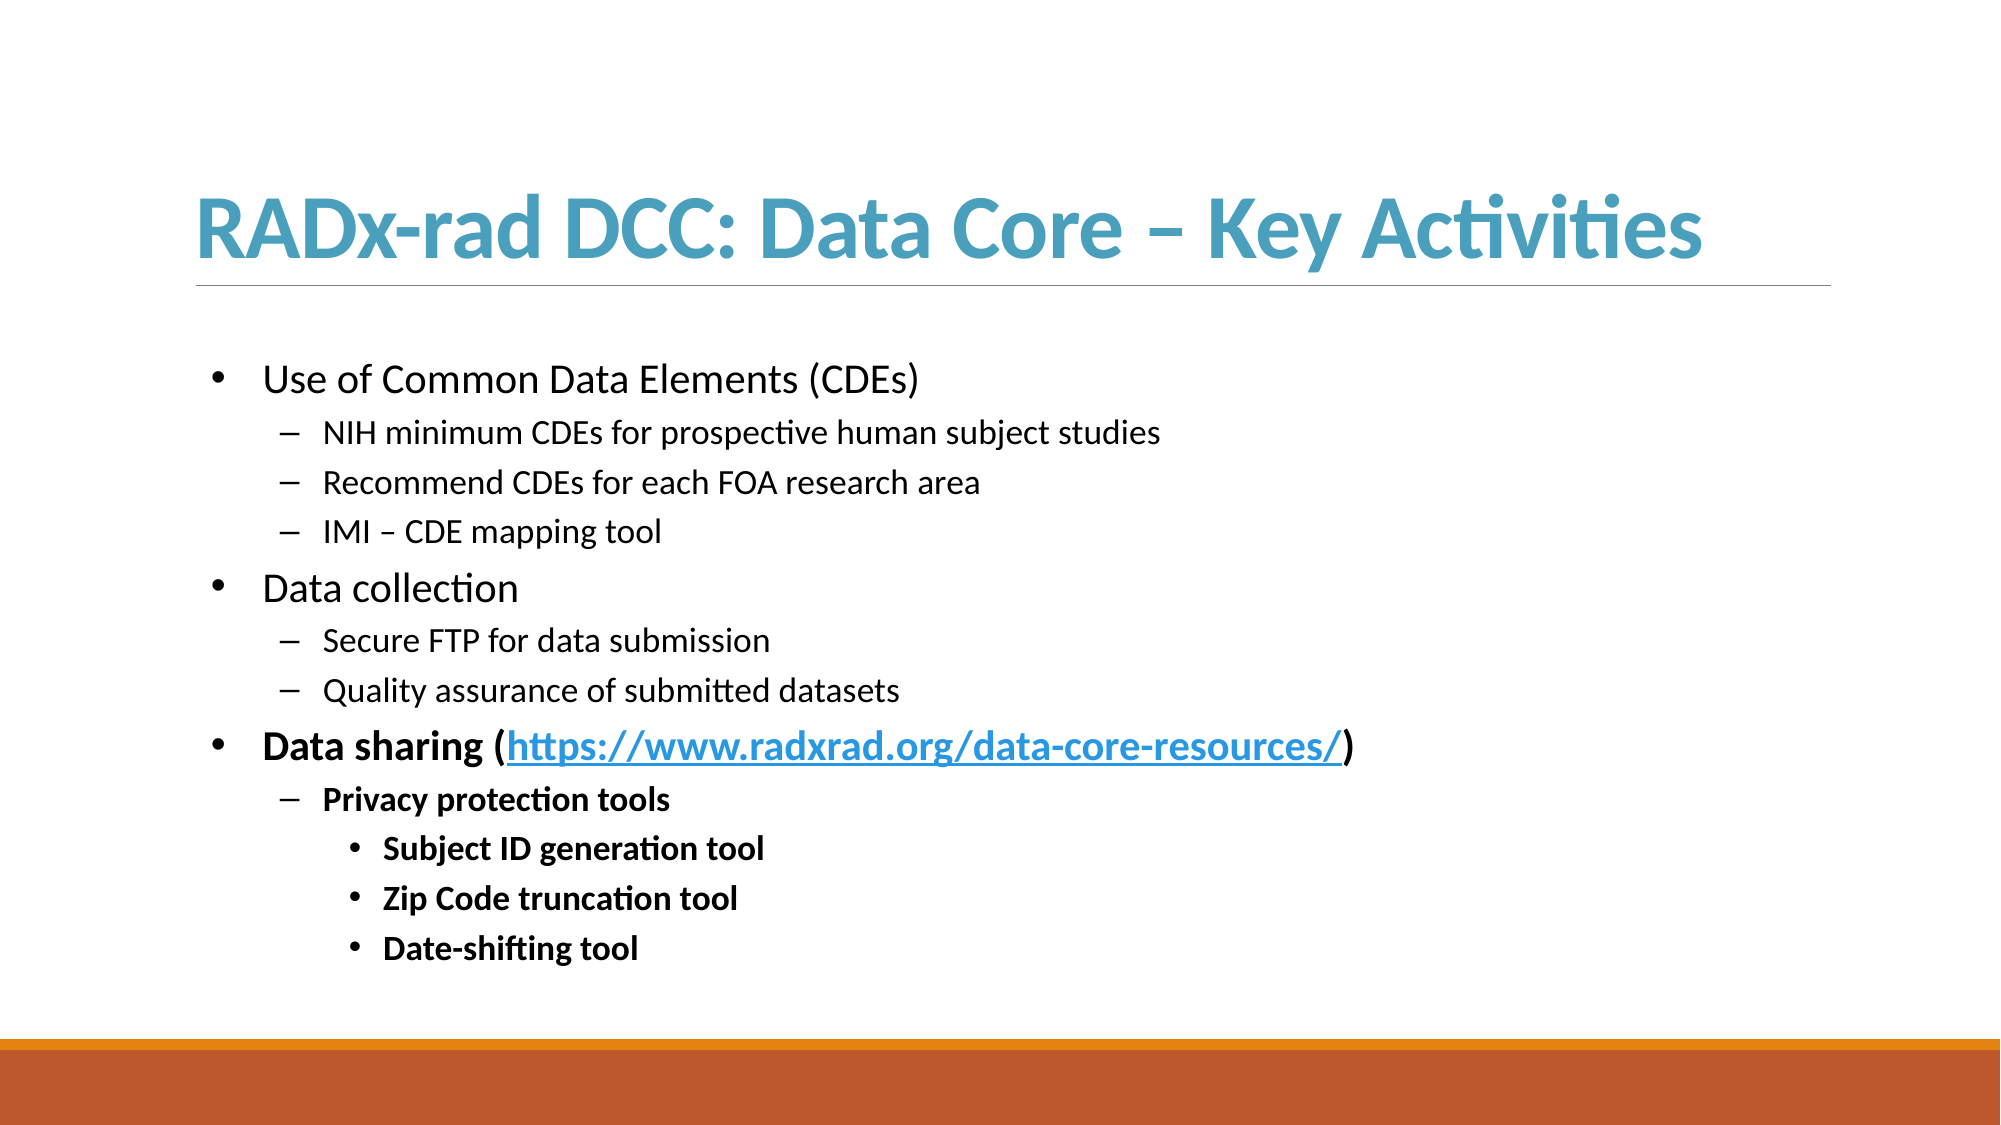

RADx-rad DCC: Data Core – Key Activities
Use of Common Data Elements (CDEs)
NIH minimum CDEs for prospective human subject studies
Recommend CDEs for each FOA research area
IMI – CDE mapping tool
Data collection
Secure FTP for data submission
Quality assurance of submitted datasets
Data sharing (https://www.radxrad.org/data-core-resources/)
Privacy protection tools
Subject ID generation tool
Zip Code truncation tool
Date-shifting tool